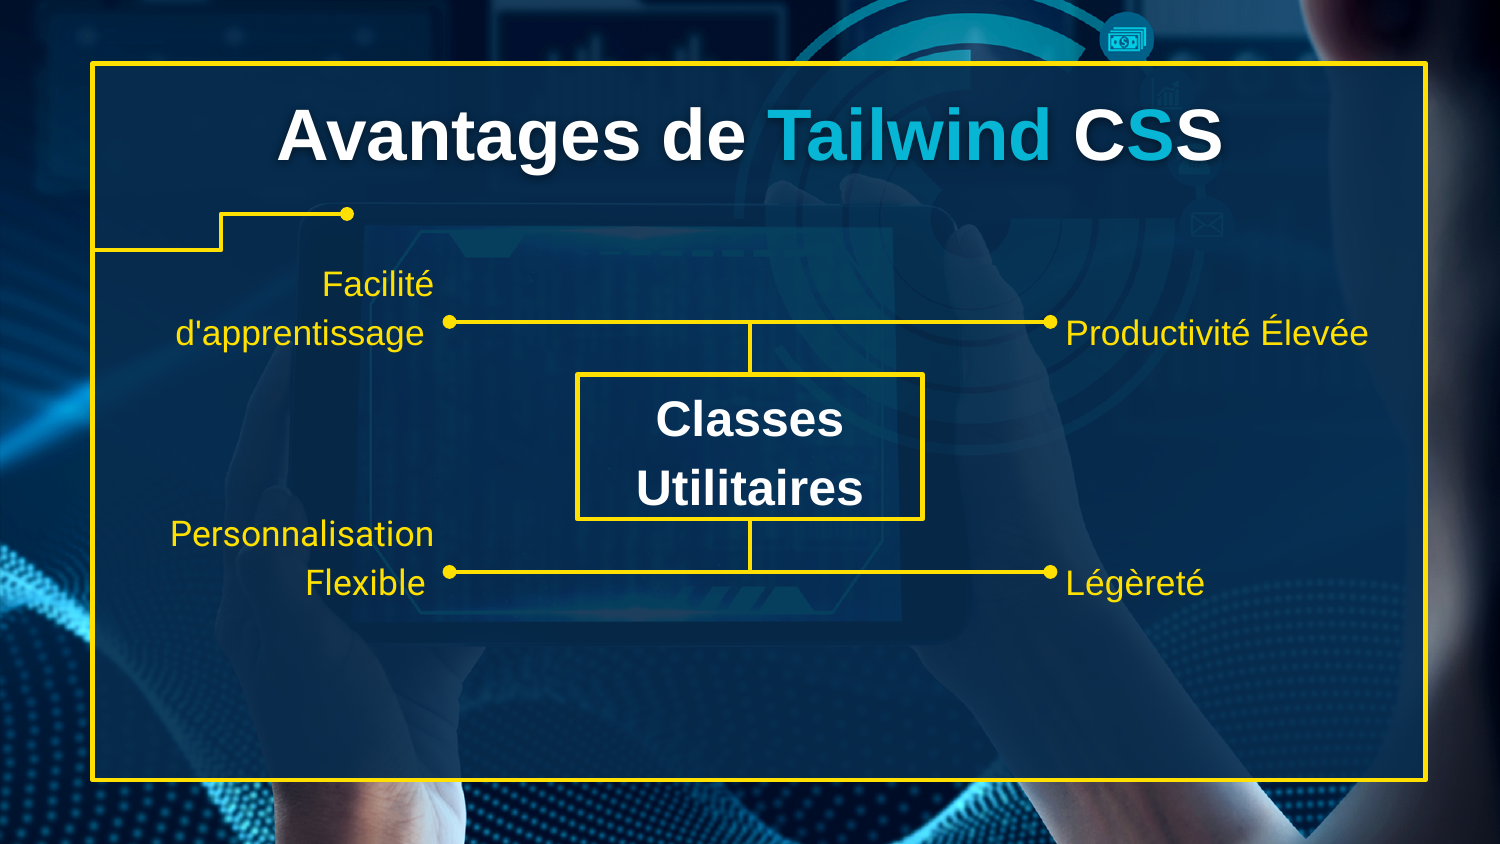

# Avantages de Tailwind CSS
Facilité d'apprentissage
Productivité Élevée
Classes Utilitaires
Personnalisation Flexible
Légèreté